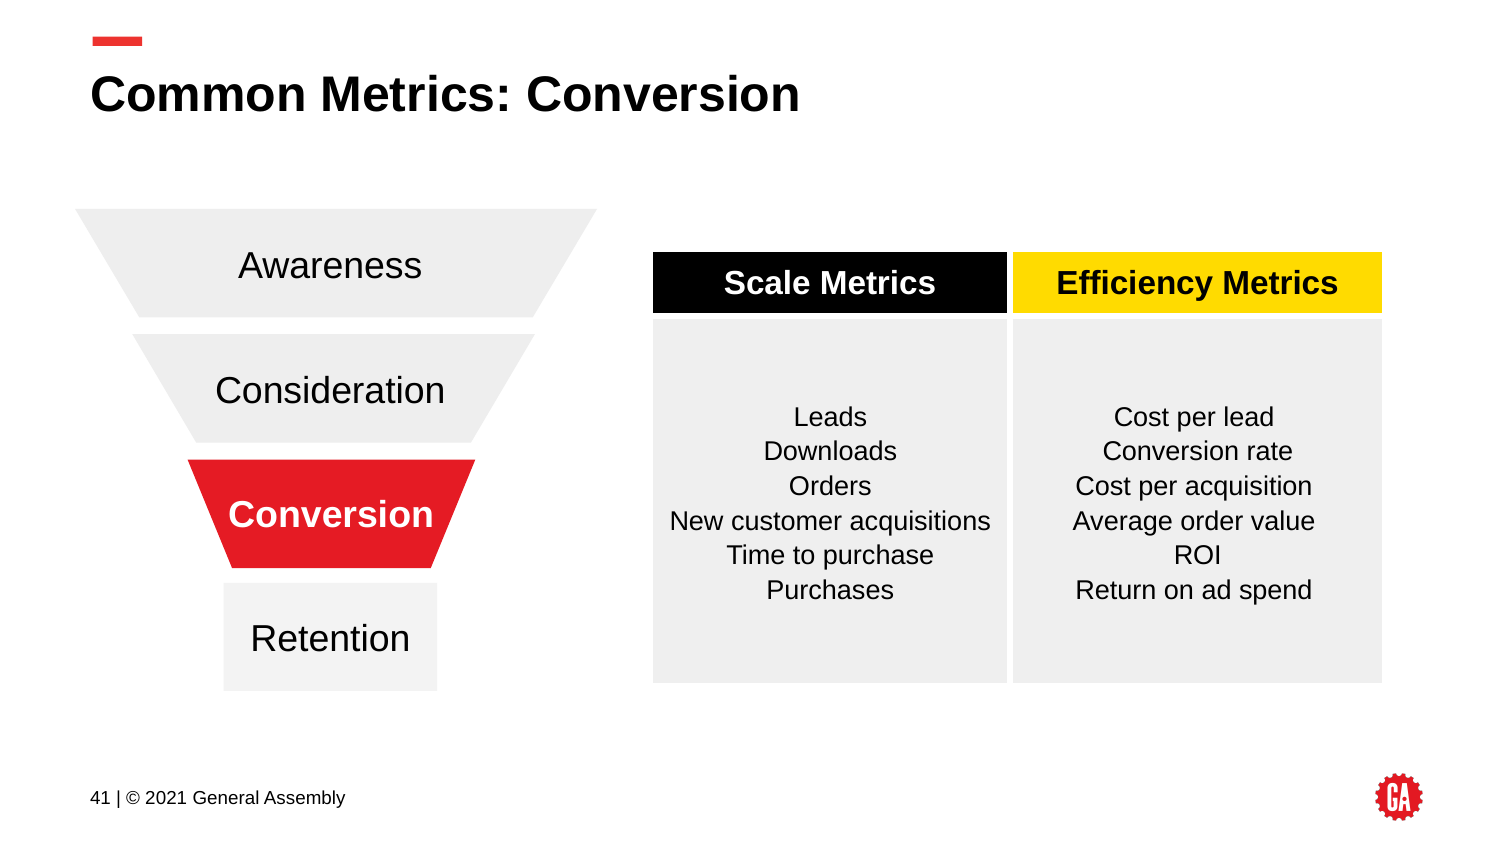

# Common Metrics: Conversion

Awareness
| Scale Metrics | Efficiency Metrics |
| --- | --- |
| Leads Downloads Orders New customer acquisitions Time to purchase Purchases | Cost per lead Conversion rate Cost per acquisition Average order value ROI Return on ad spend |
|  |  |
|  |  |
|  |  |
|  |  |
|  |  |

Consideration
Conversion

Retention

41 | © 2021 General Assembly